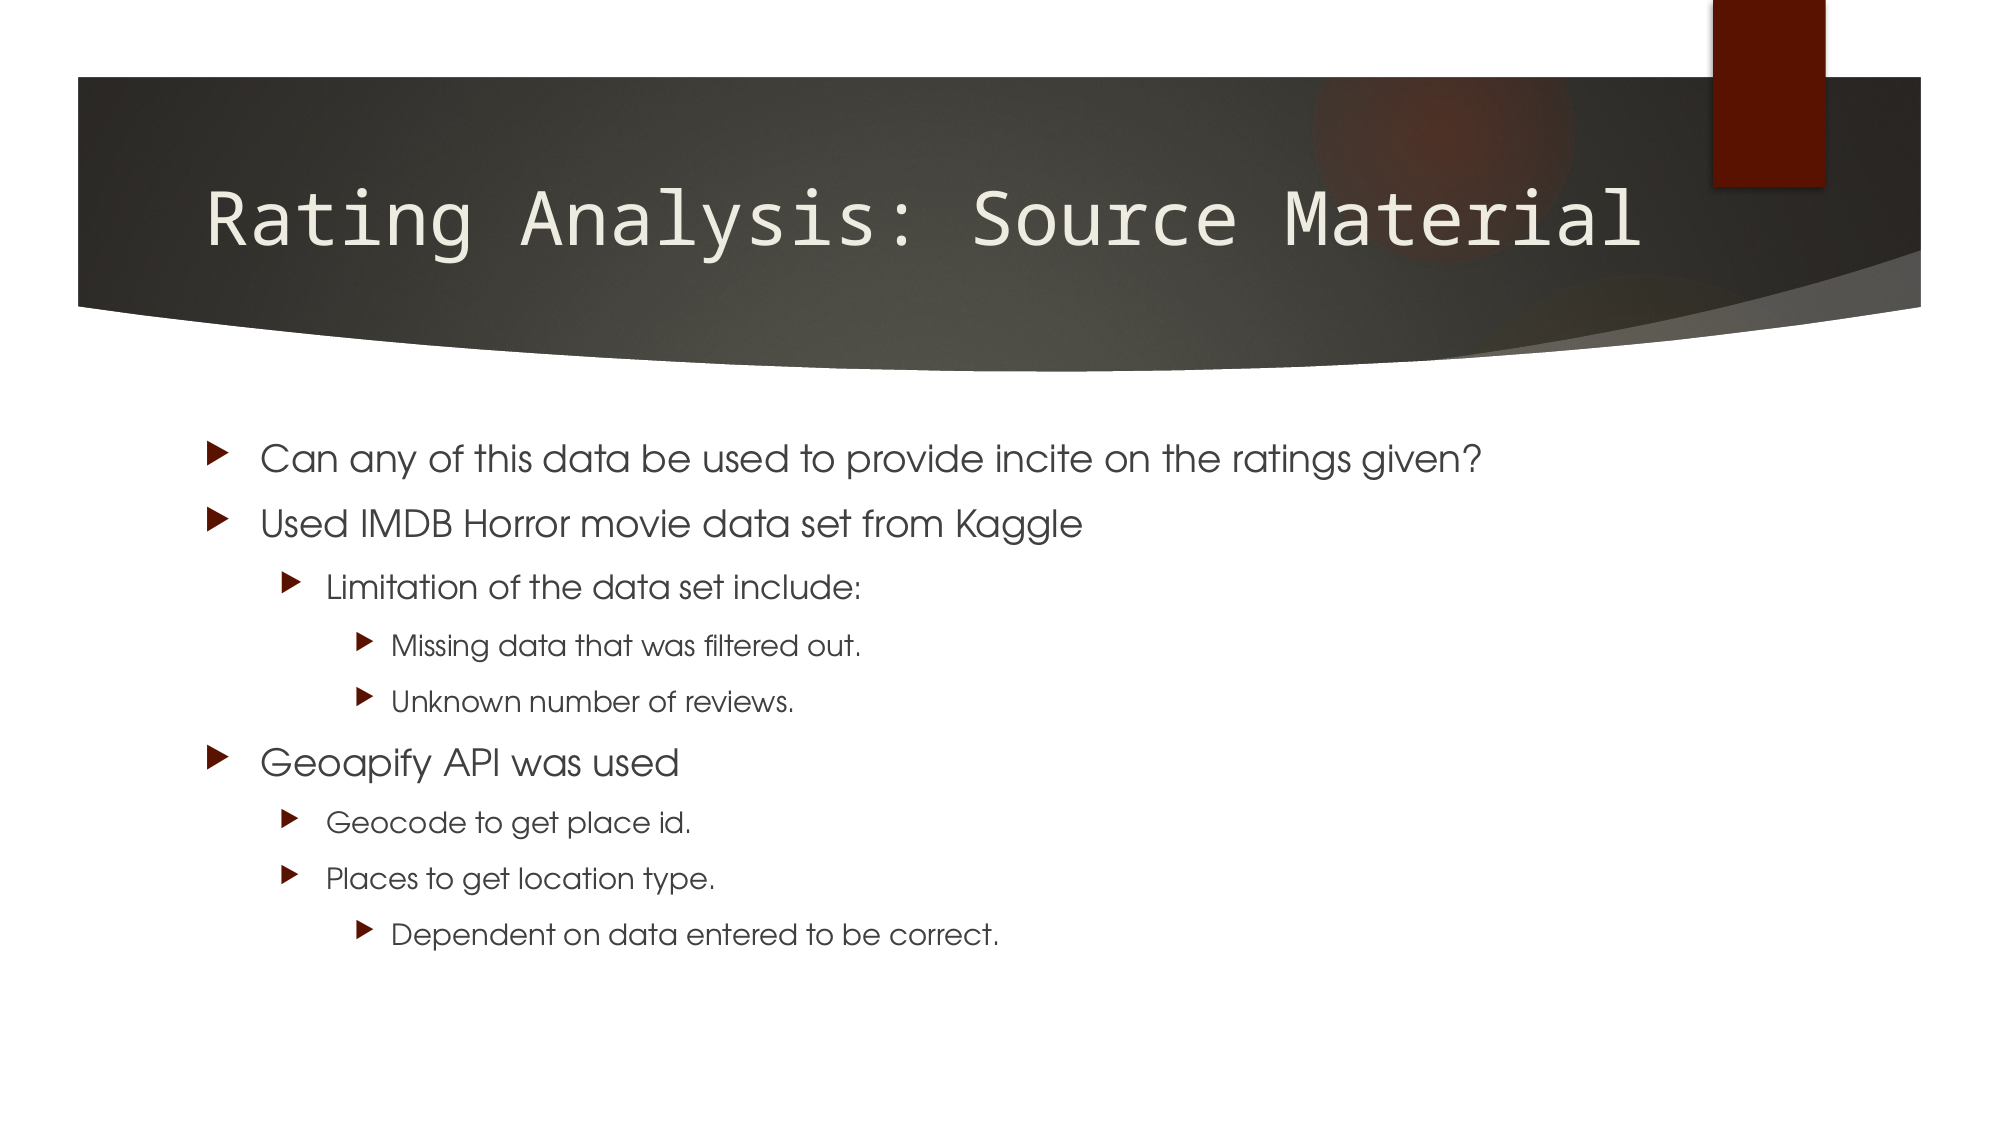

# Rating Analysis: Source Material
Can any of this data be used to provide incite on the ratings given?
Used IMDB Horror movie data set from Kaggle
Limitation of the data set include:
Missing data that was filtered out.
Unknown number of reviews.
Geoapify API was used
Geocode to get place id.
Places to get location type.
Dependent on data entered to be correct.